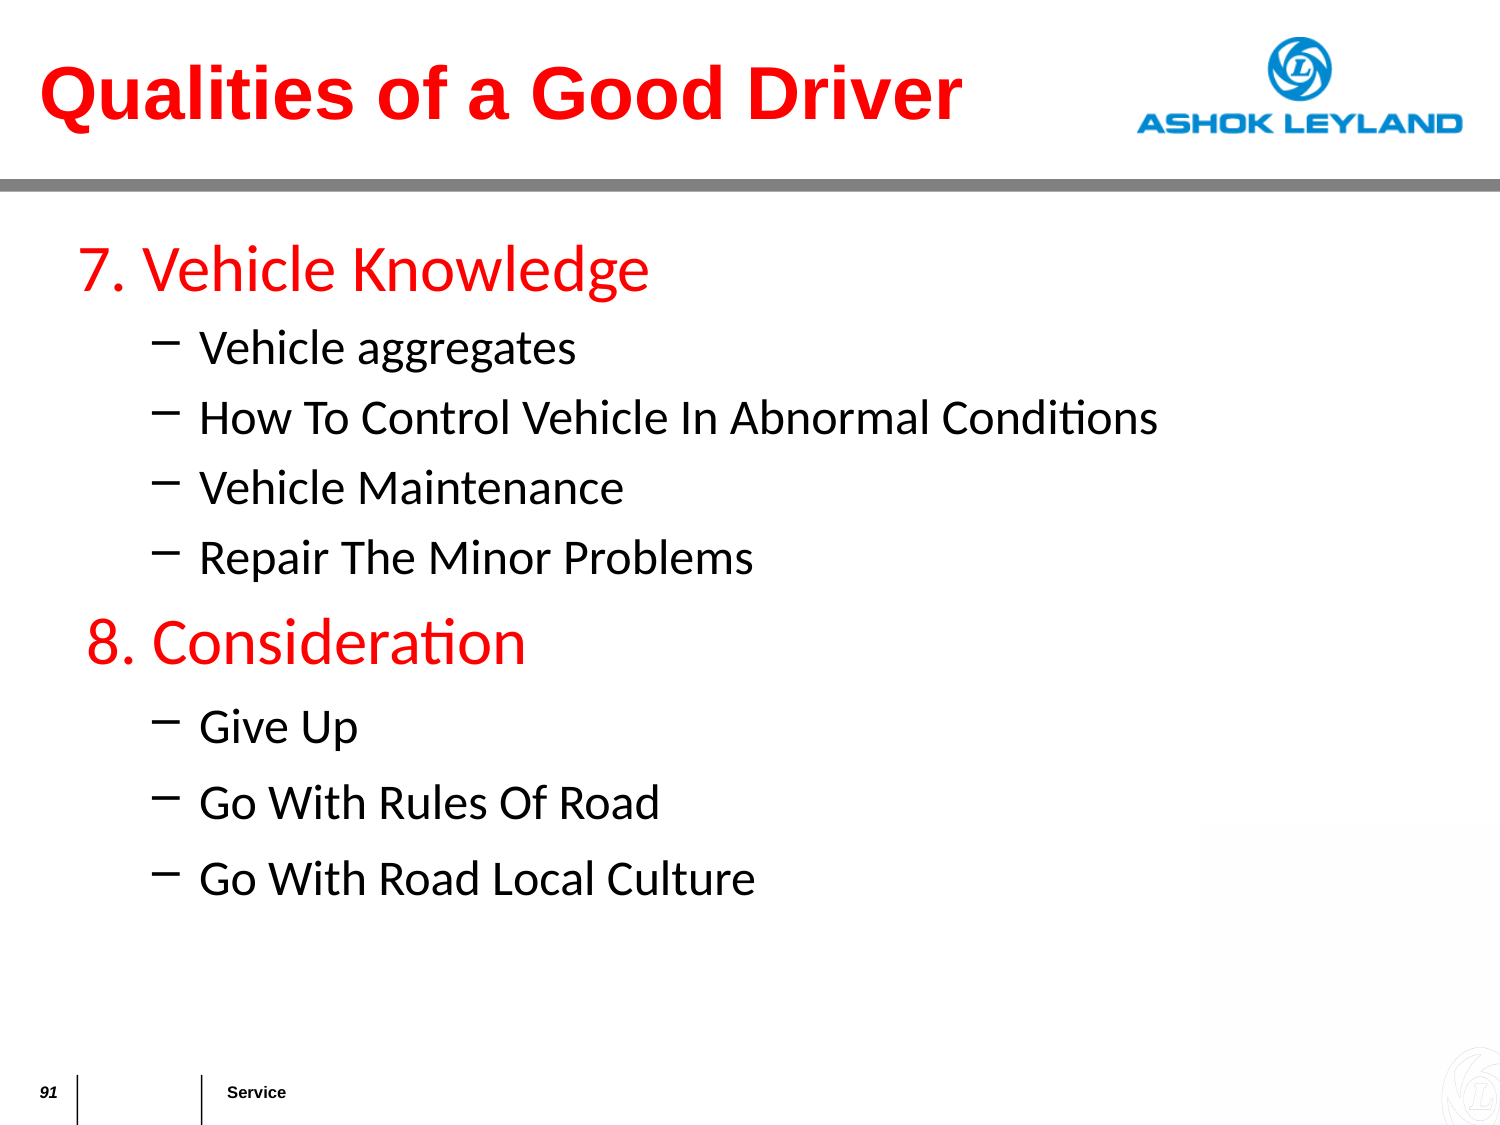

Qualities of a Good Driver
7. Vehicle Knowledge
Vehicle aggregates
How To Control Vehicle In Abnormal Conditions
Vehicle Maintenance
Repair The Minor Problems
8. Consideration
Give Up
Go With Rules Of Road
Go With Road Local Culture